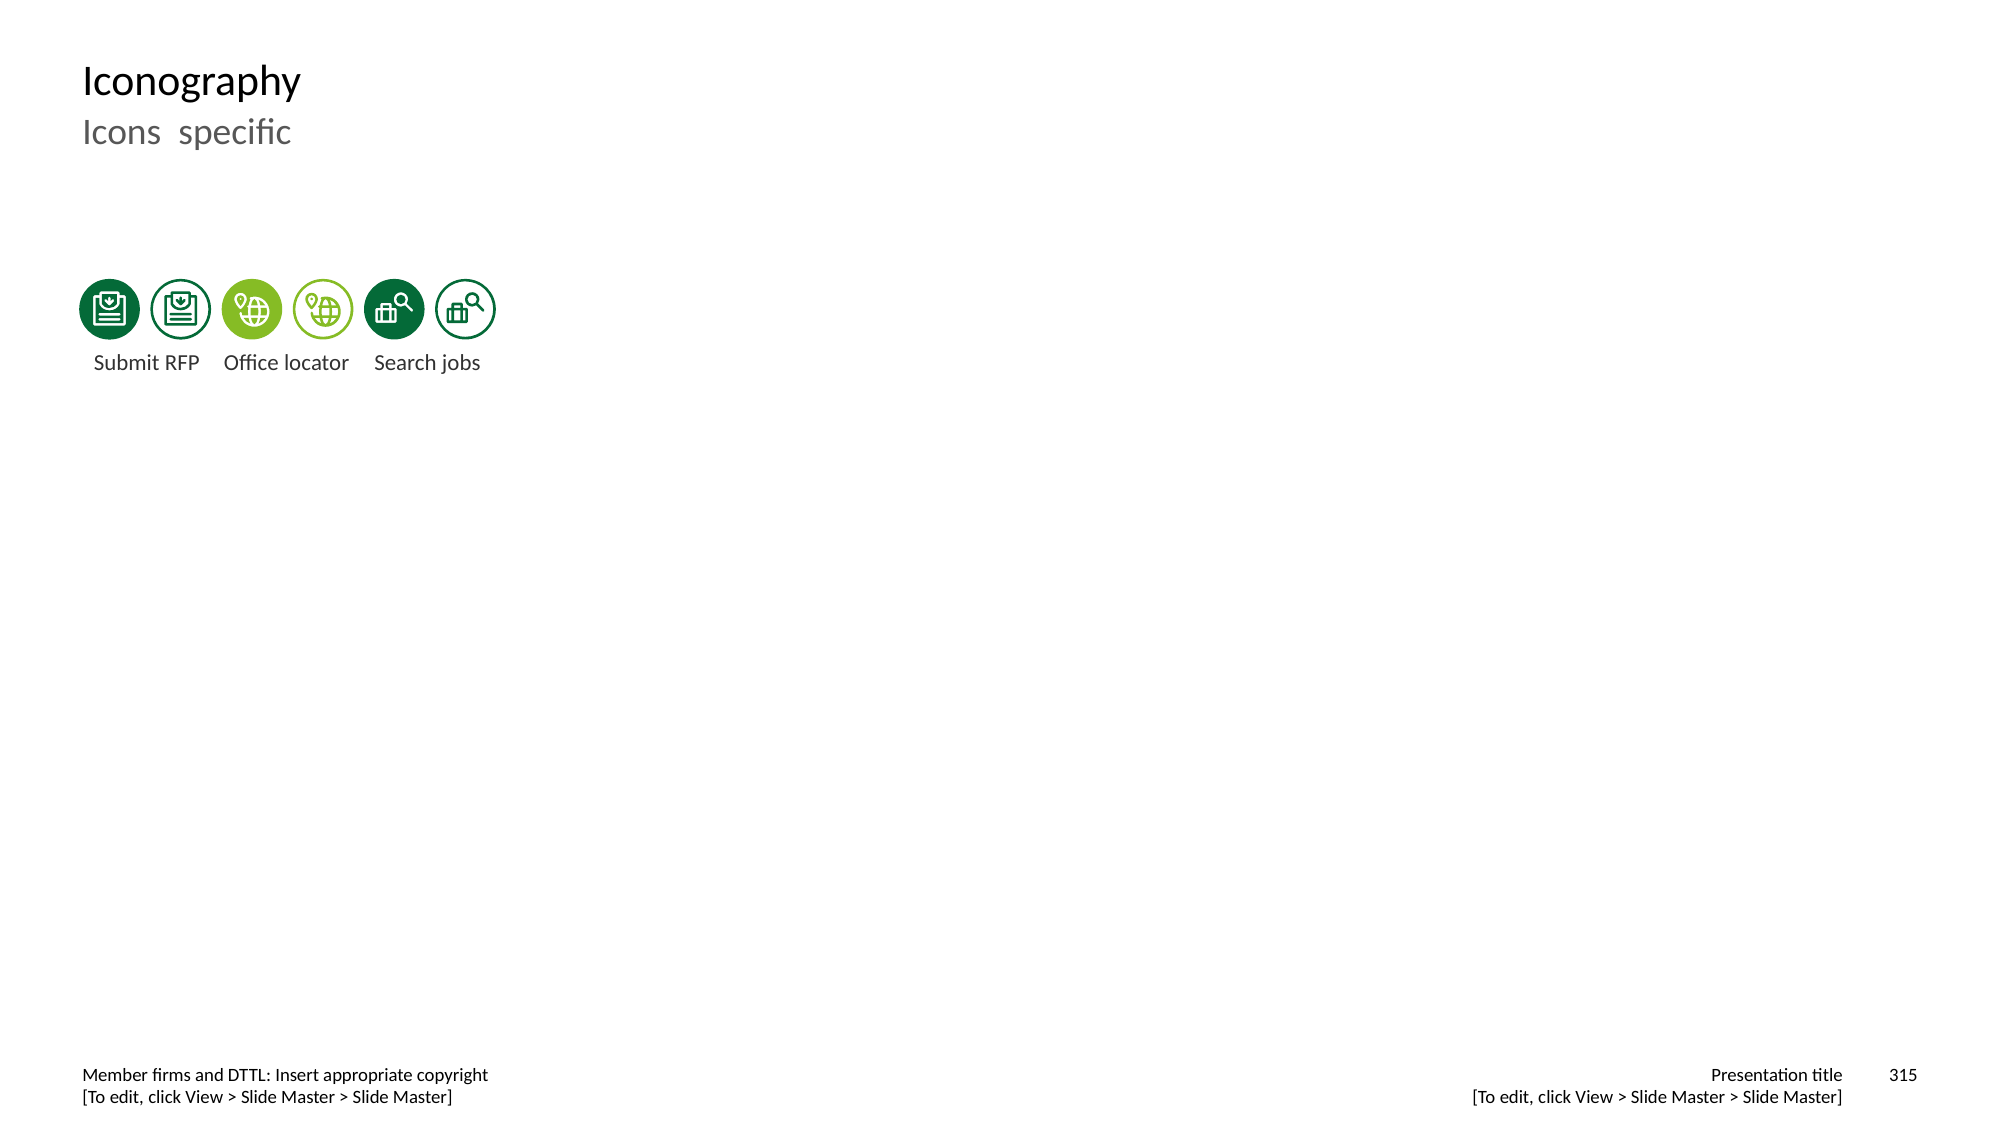

# Iconography
Icons  specific

Submit RFP
Search jobs
Office locator